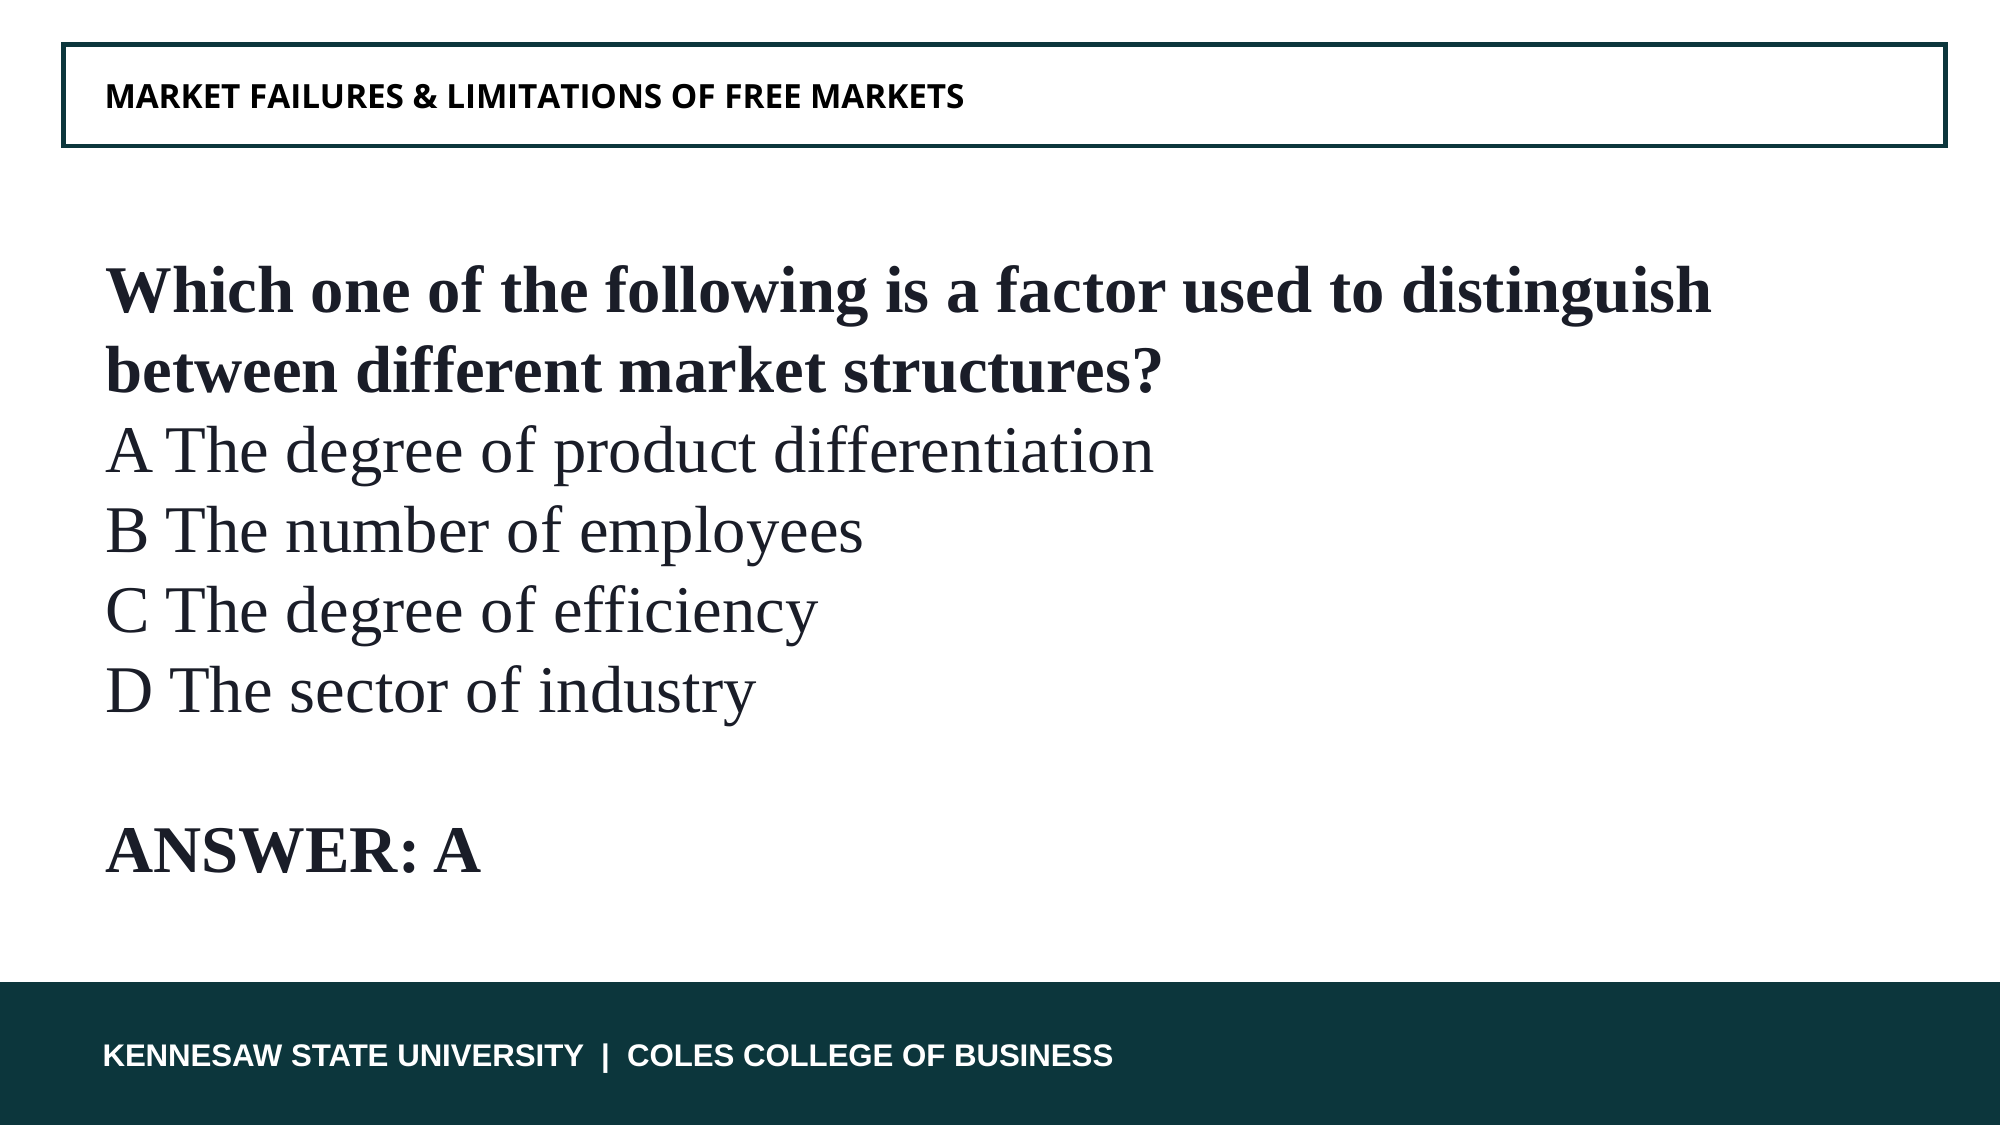

MARKET FAILURES & LIMITATIONS OF FREE MARKETS
Which one of the following is a factor used to distinguish between different market structures?
A The degree of product differentiation
B The number of employees
C The degree of efficiency
D The sector of industry

ANSWER: A
          KENNESAW STATE UNIVERSITY  |  COLES COLLEGE OF BUSINESS